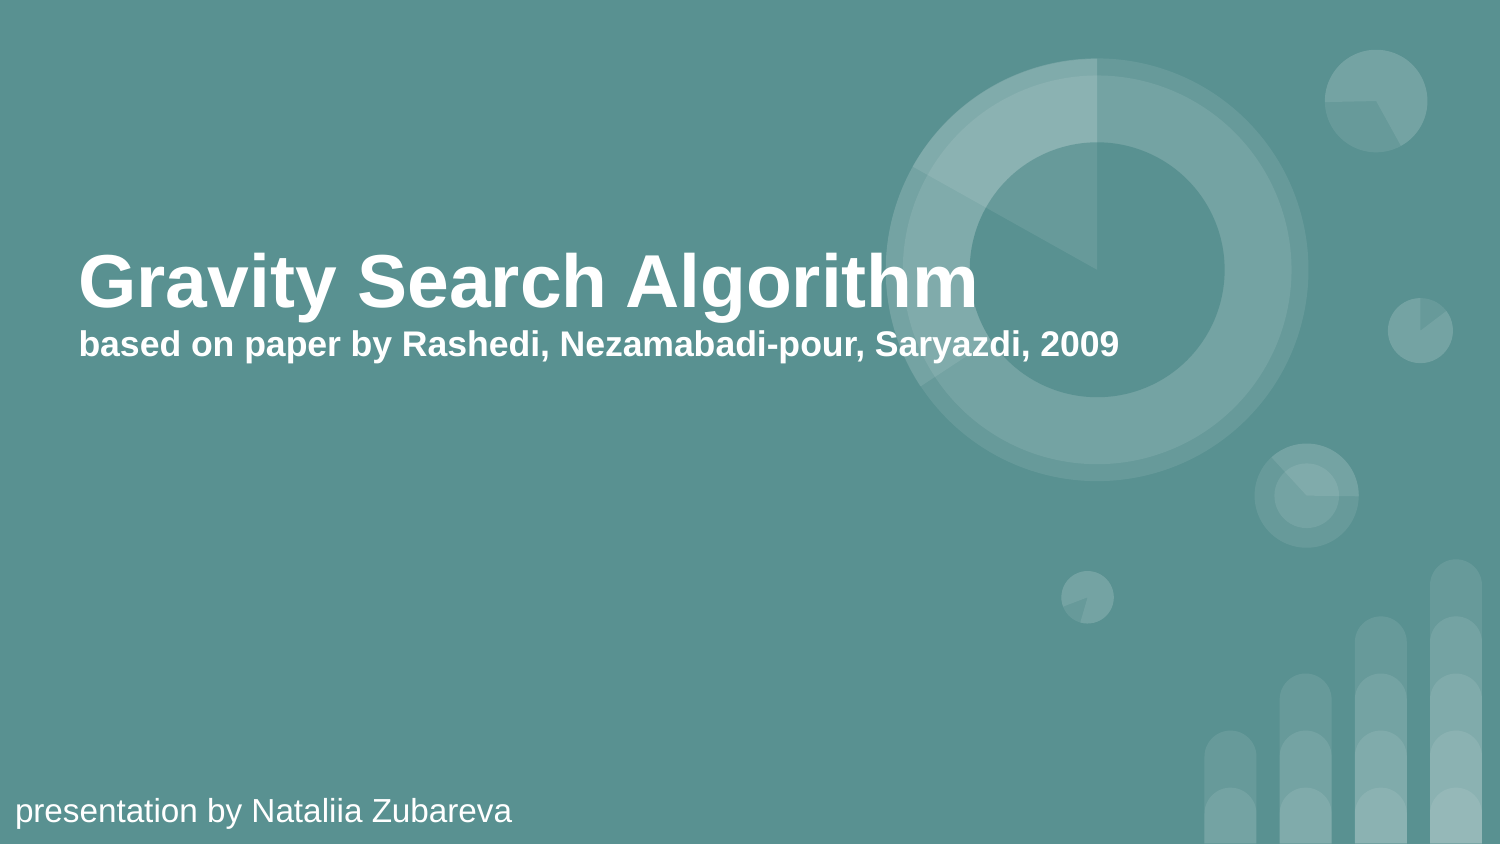

# Gravity Search Algorithm
based on paper by Rashedi, Nezamabadi-pour, Saryazdi, 2009
presentation by Nataliia Zubareva